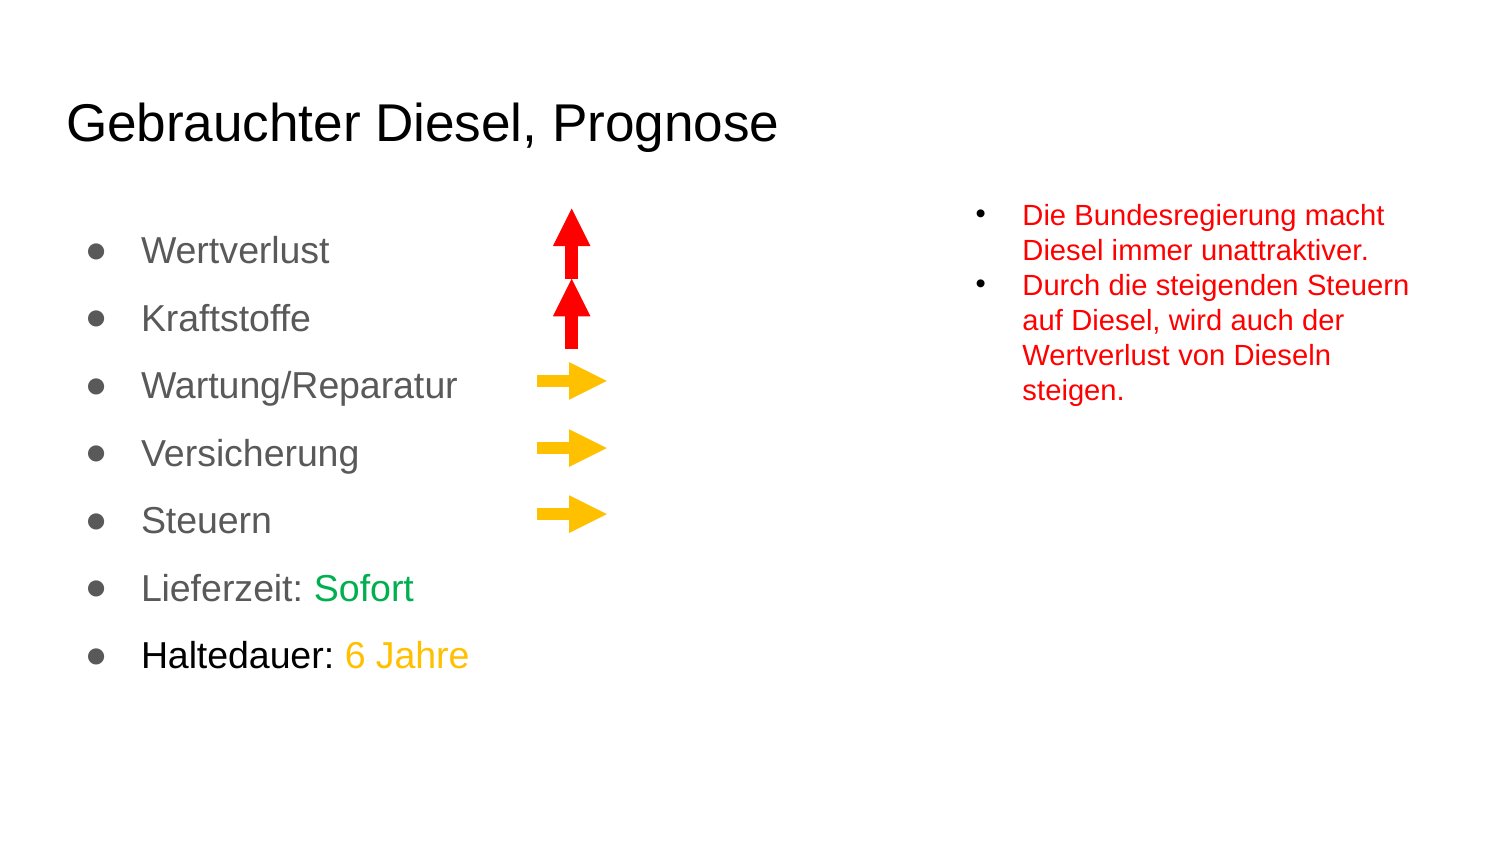

# Gebrauchter Diesel, Prognose
Wertverlust
Kraftstoffe
Wartung/Reparatur
Versicherung
Steuern
Lieferzeit: Sofort
Haltedauer: 6 Jahre
Die Bundesregierung macht Diesel immer unattraktiver.
Durch die steigenden Steuern auf Diesel, wird auch der Wertverlust von Dieseln steigen.